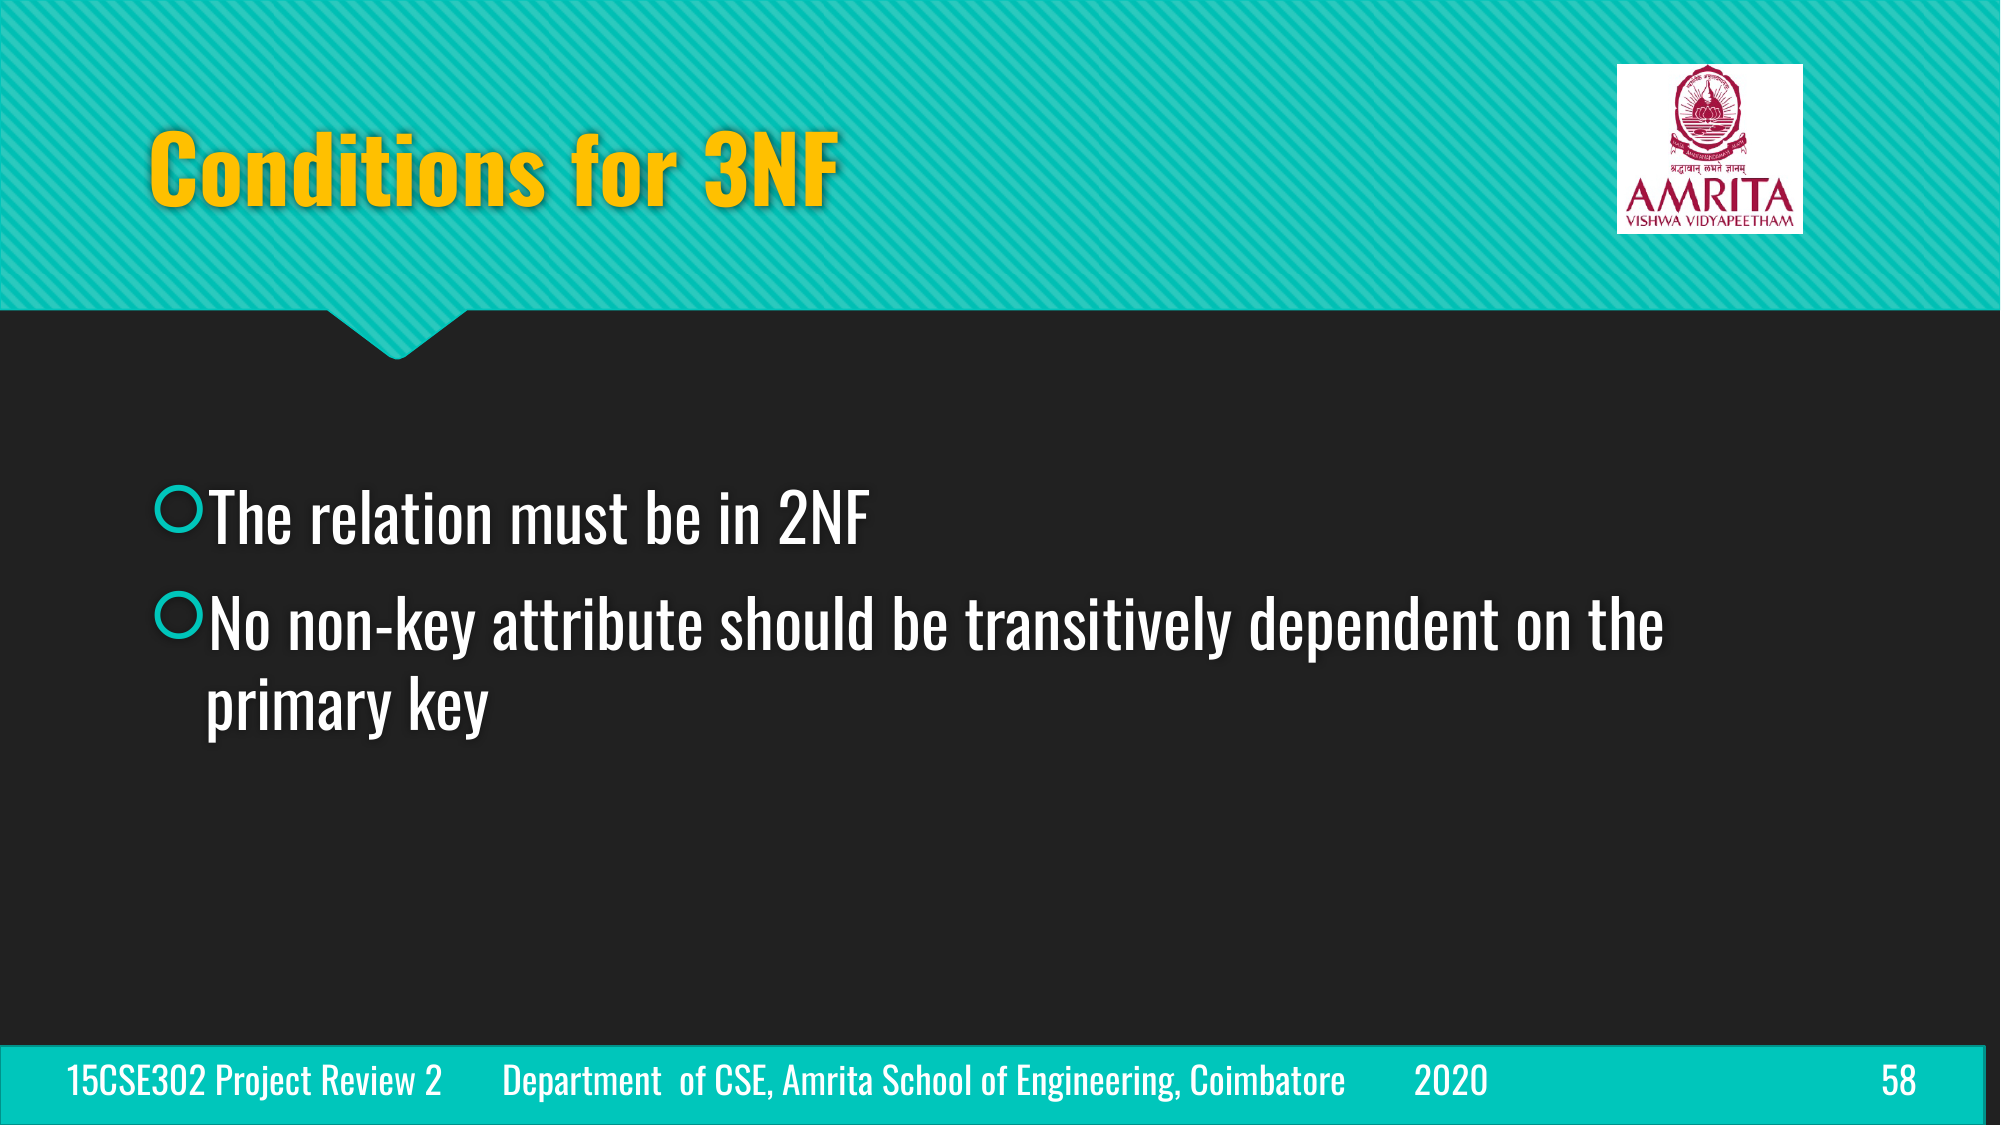

# Conditions for 3NF

The relation must be in 2NF
No non-key attribute should be transitively dependent on the primary key